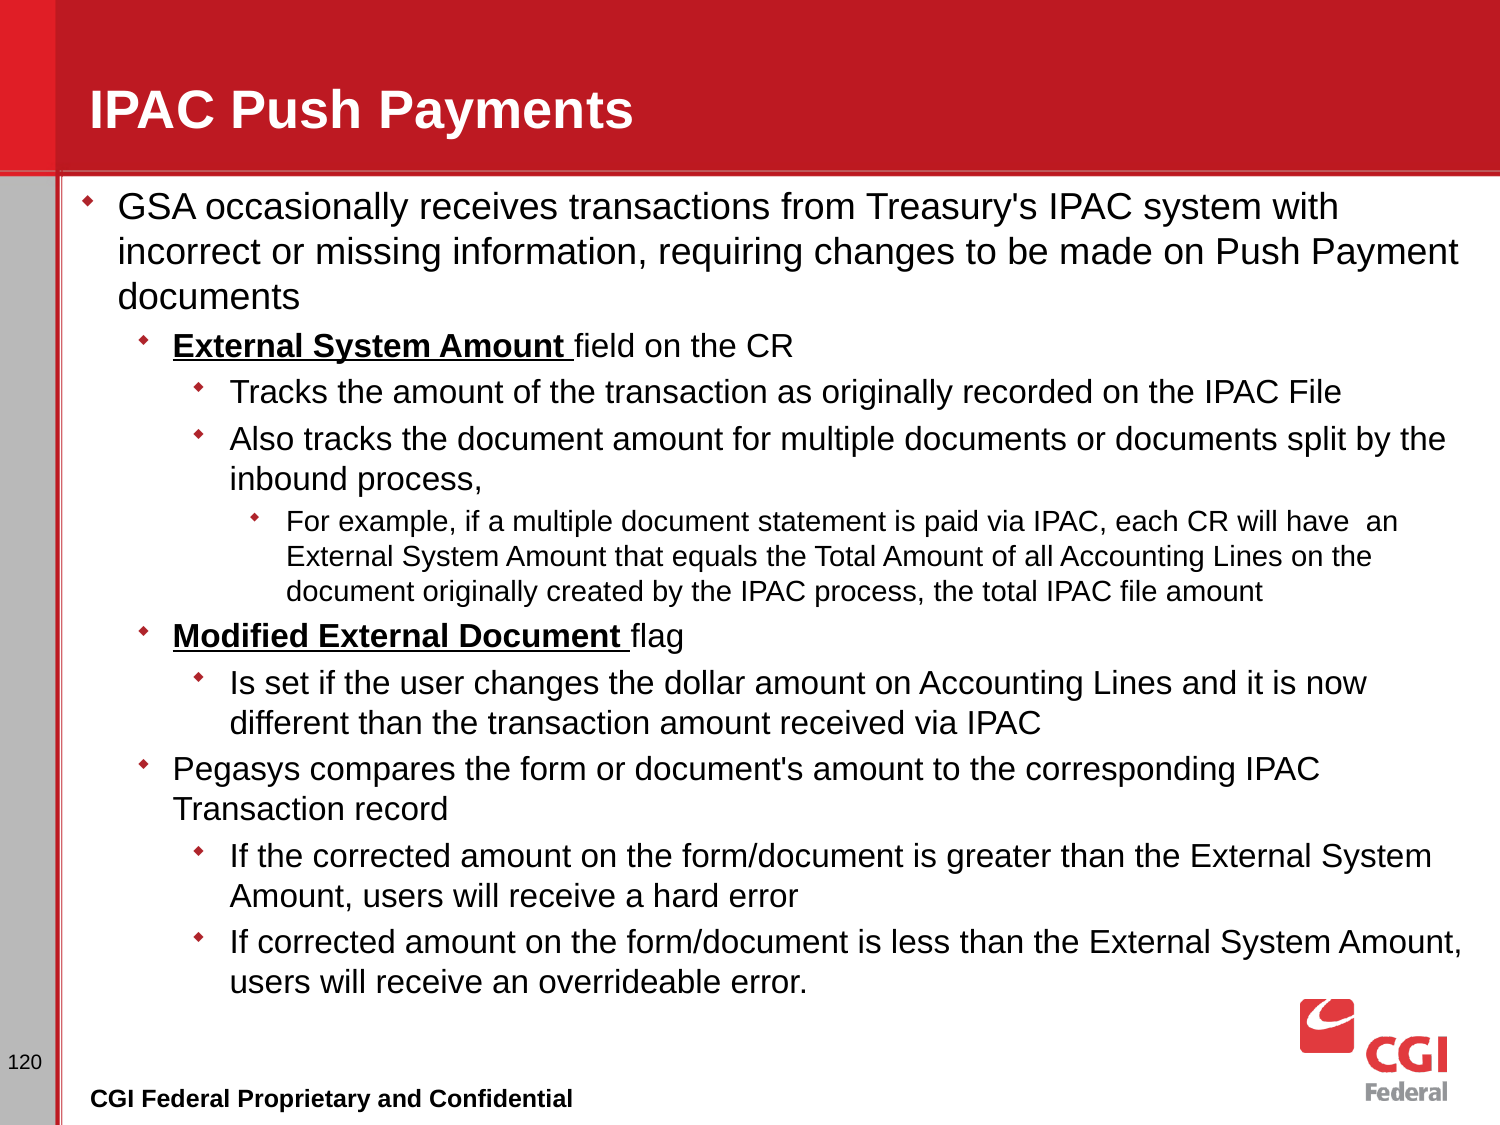

# IPAC Push Payments
GSA occasionally receives transactions from Treasury's IPAC system with incorrect or missing information, requiring changes to be made on Push Payment documents
External System Amount field on the CR
Tracks the amount of the transaction as originally recorded on the IPAC File
Also tracks the document amount for multiple documents or documents split by the inbound process,
For example, if a multiple document statement is paid via IPAC, each CR will have  an External System Amount that equals the Total Amount of all Accounting Lines on the document originally created by the IPAC process, the total IPAC file amount
Modified External Document flag
Is set if the user changes the dollar amount on Accounting Lines and it is now different than the transaction amount received via IPAC
Pegasys compares the form or document's amount to the corresponding IPAC Transaction record
If the corrected amount on the form/document is greater than the External System Amount, users will receive a hard error
If corrected amount on the form/document is less than the External System Amount, users will receive an overrideable error.

120
CGI Federal Proprietary and Confidential